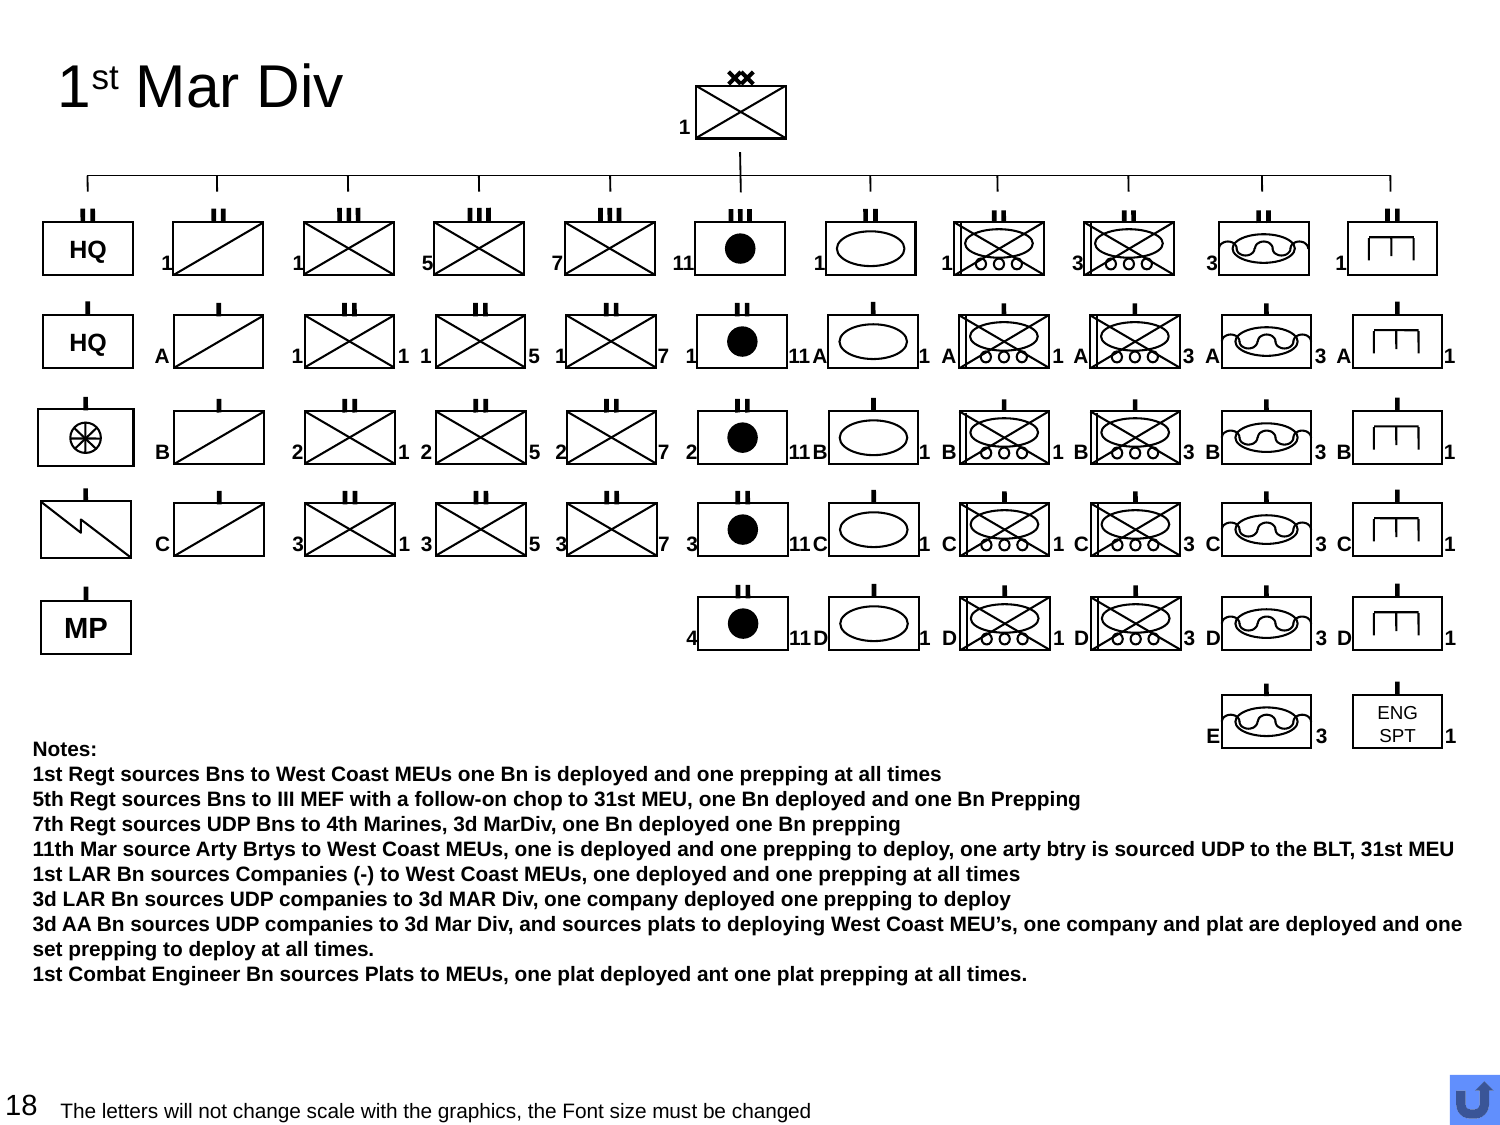

# 1st Mar Div

1

1

5

7

HQ

1

1

1

11

1

3

3

HQ

A
1

A
1

A

1
1

1
5

1
7

1
11

A
1

A
3

A
3

B
1

B
1

B

2
1

2
5

2
7

2
11

B
1

B
3

B
3

C
1

C
1

C

3
1

3
5

3
7

3
11

C
1

C
3

C
3

D
1

D
1

4
11

D
1

D
3

D
3

MP

ENG
SPT
1

E
3
Notes:
1st Regt sources Bns to West Coast MEUs one Bn is deployed and one prepping at all times
5th Regt sources Bns to III MEF with a follow-on chop to 31st MEU, one Bn deployed and one Bn Prepping
7th Regt sources UDP Bns to 4th Marines, 3d MarDiv, one Bn deployed one Bn prepping
11th Mar source Arty Brtys to West Coast MEUs, one is deployed and one prepping to deploy, one arty btry is sourced UDP to the BLT, 31st MEU
1st LAR Bn sources Companies (-) to West Coast MEUs, one deployed and one prepping at all times
3d LAR Bn sources UDP companies to 3d MAR Div, one company deployed one prepping to deploy
3d AA Bn sources UDP companies to 3d Mar Div, and sources plats to deploying West Coast MEU’s, one company and plat are deployed and one
set prepping to deploy at all times.
1st Combat Engineer Bn sources Plats to MEUs, one plat deployed ant one plat prepping at all times.
18

The letters will not change scale with the graphics, the Font size must be changed